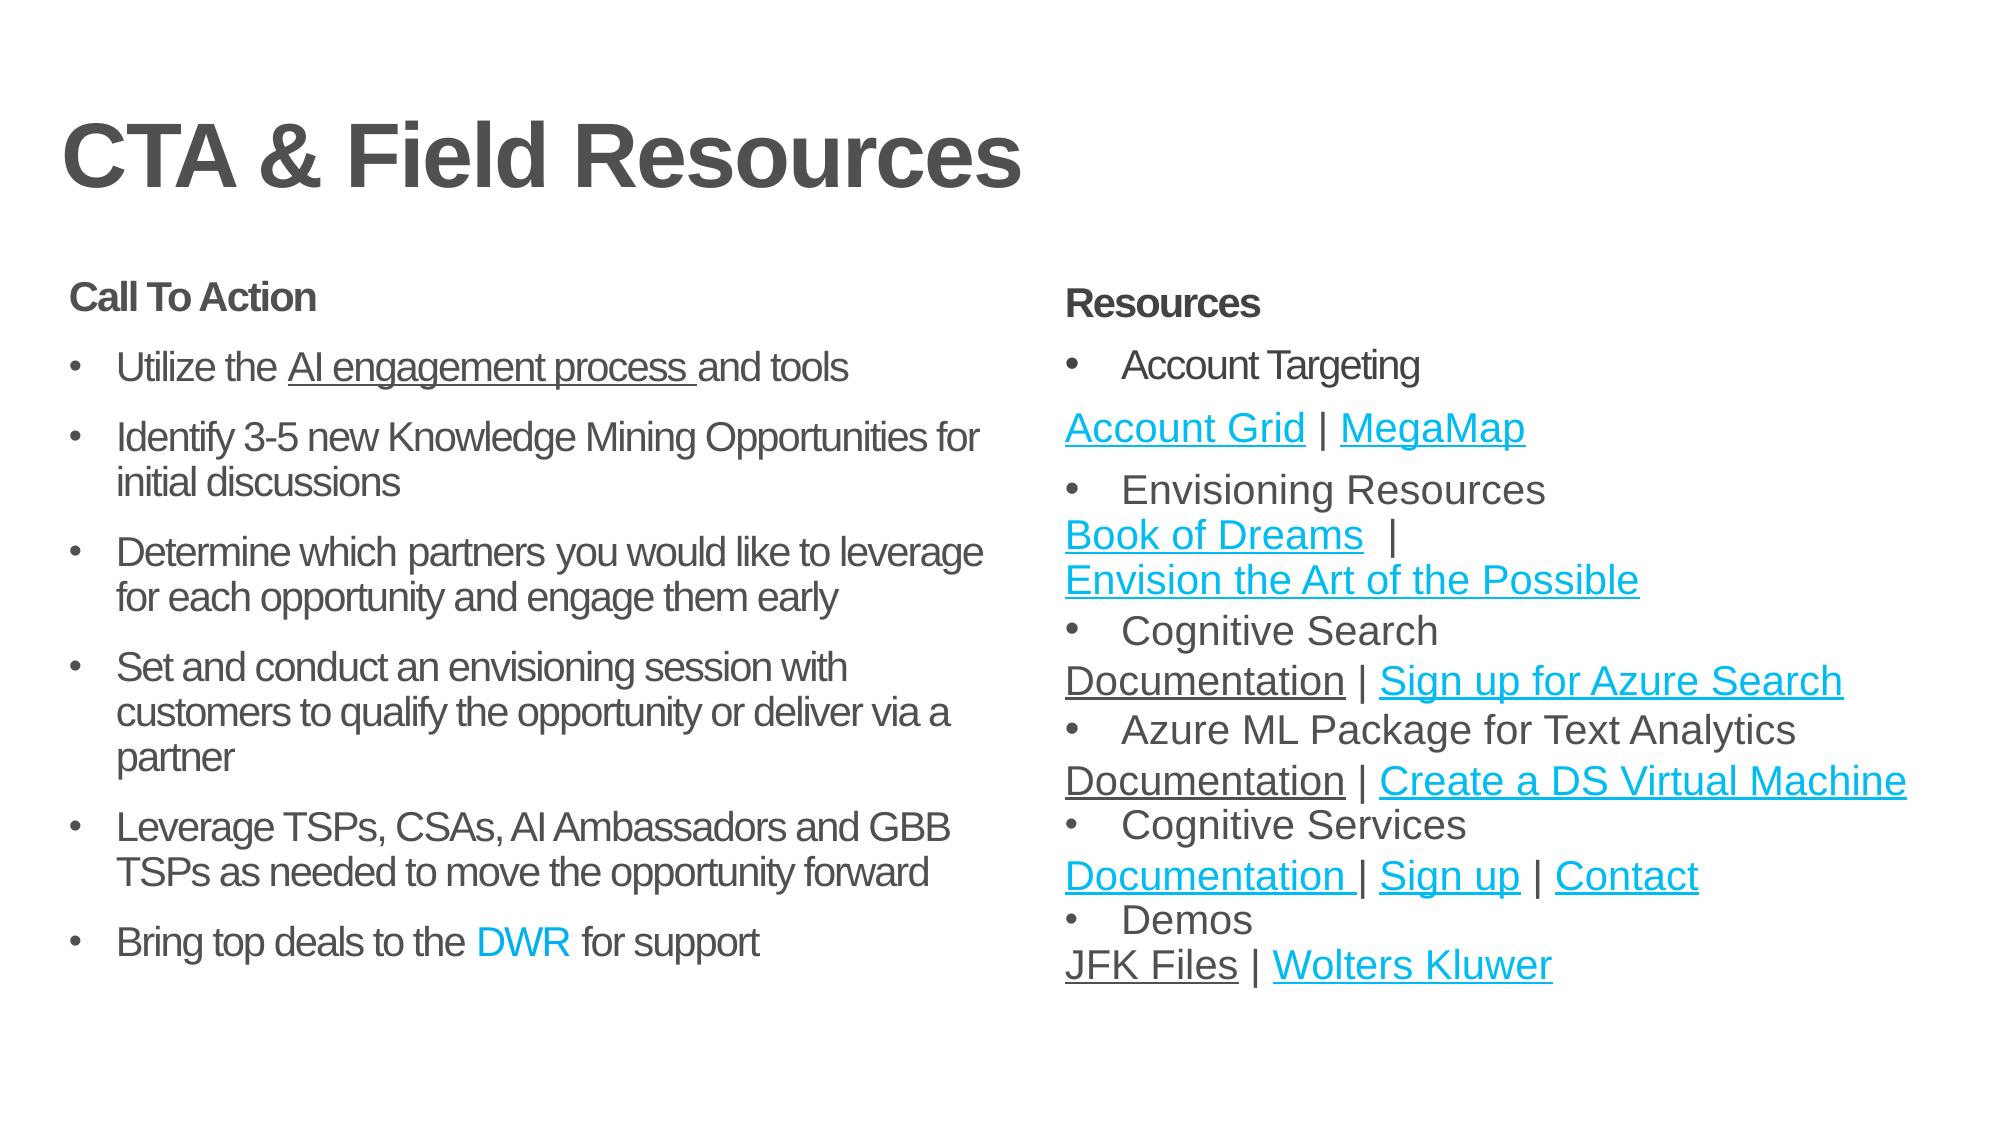

CTA & Field Resources
Call To Action
Utilize the AI engagement process and tools
Identify 3-5 new Knowledge Mining Opportunities for initial discussions
Determine which partners you would like to leverage for each opportunity and engage them early
Set and conduct an envisioning session with customers to qualify the opportunity or deliver via a partner
Leverage TSPs, CSAs, AI Ambassadors and GBB TSPs as needed to move the opportunity forward
Bring top deals to the DWR for support

Resources
Account Targeting
Account Grid | MegaMap
Envisioning Resources
Book of Dreams  | Envision the Art of the Possible
Cognitive Search
Documentation | Sign up for Azure Search
Azure ML Package for Text Analytics
Documentation | Create a DS Virtual Machine
Cognitive Services
Documentation | Sign up | Contact
Demos
JFK Files | Wolters Kluwer